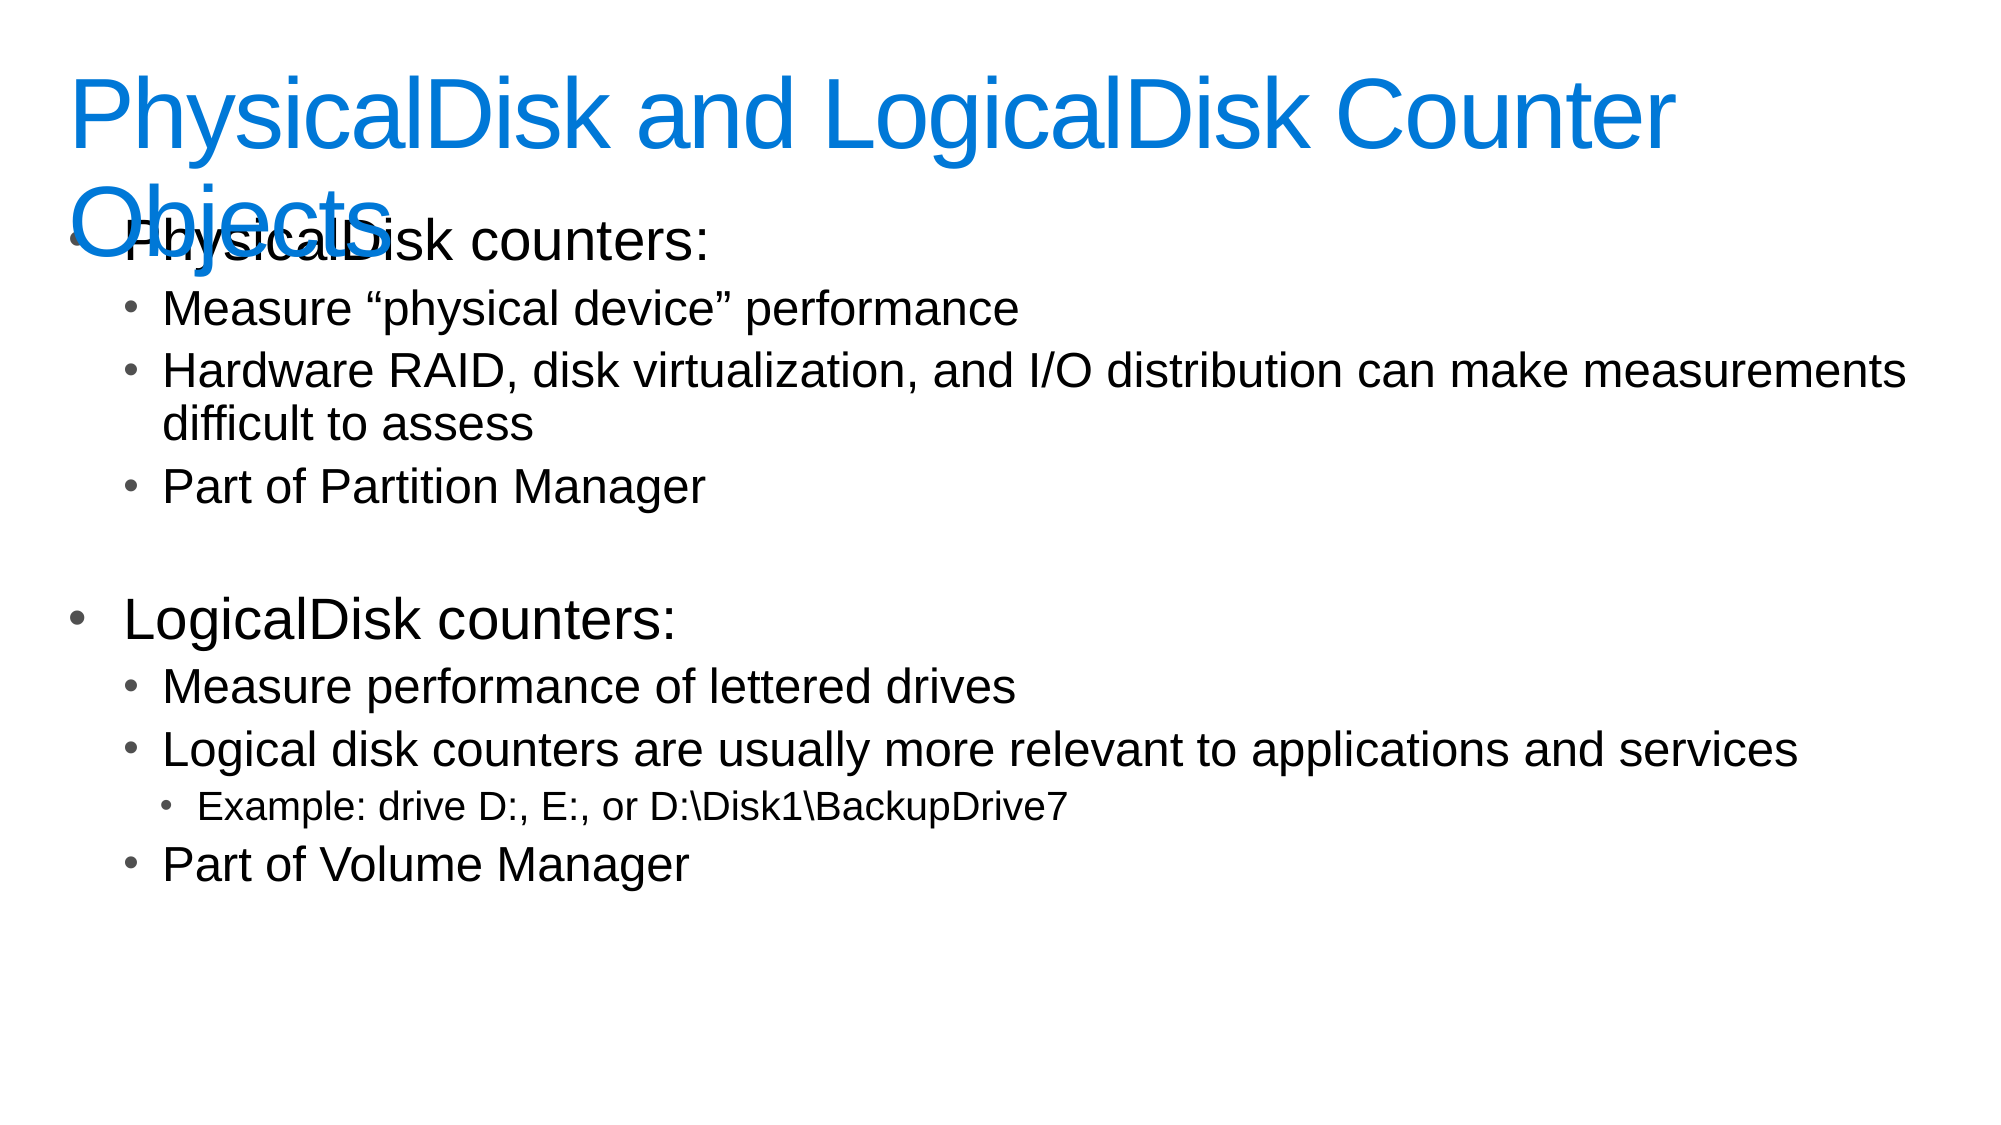

# PhysicalDisk and LogicalDisk Counter Objects
PhysicalDisk counters:
Measure “physical device” performance
Hardware RAID, disk virtualization, and I/O distribution can make measurements difficult to assess
Part of Partition Manager

LogicalDisk counters:
Measure performance of lettered drives
Logical disk counters are usually more relevant to applications and services
Example: drive D:, E:, or D:\Disk1\BackupDrive7
Part of Volume Manager